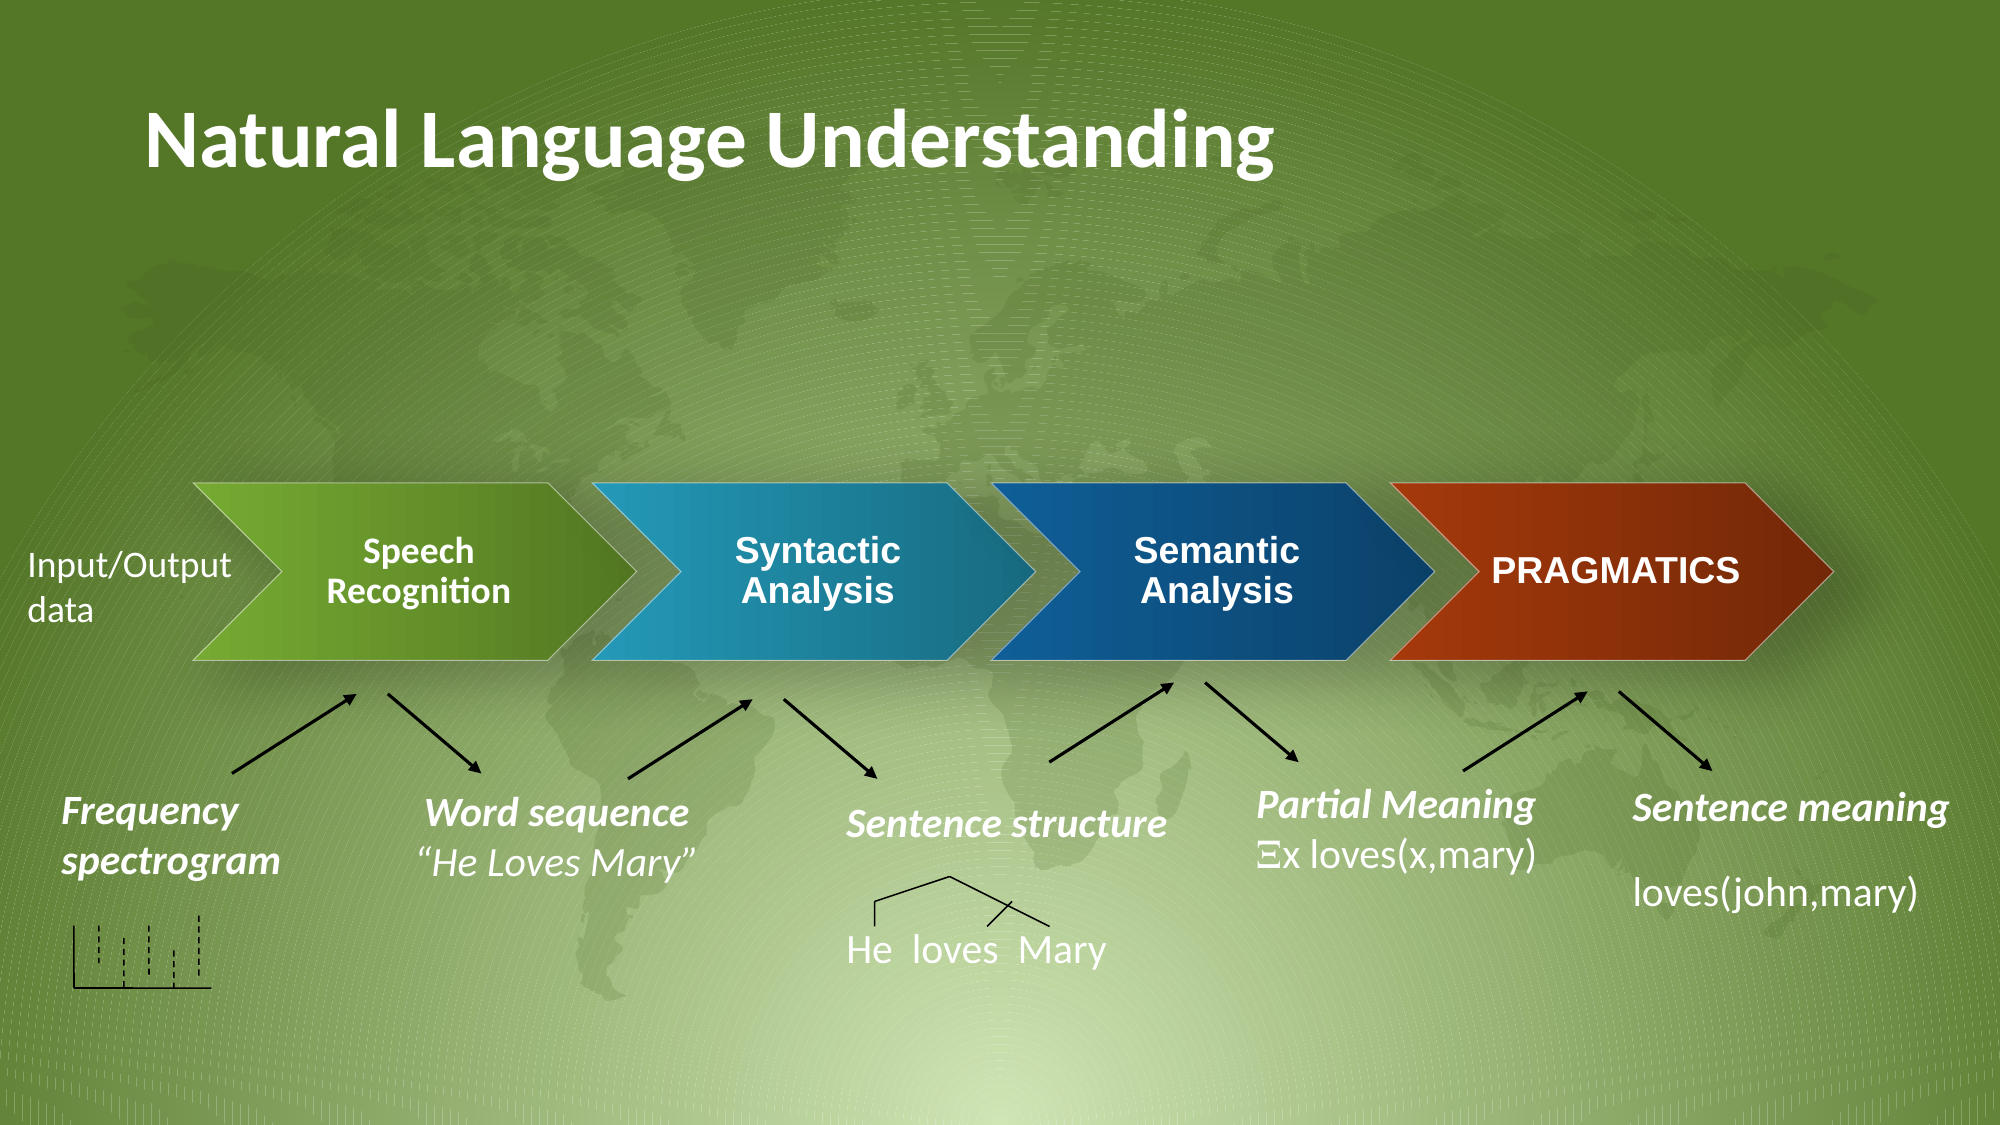

Natural Language Understanding

Speech Recognition
Syntactic Analysis
Semantic Analysis
Pragmatics
Input/Output data

Sentence meaning
loves(john,mary)
Sentence structure

He  loves  Mary
Partial Meaning
Ξx loves(x,mary)
Frequency spectrogram
Word sequence
“He Loves Mary”